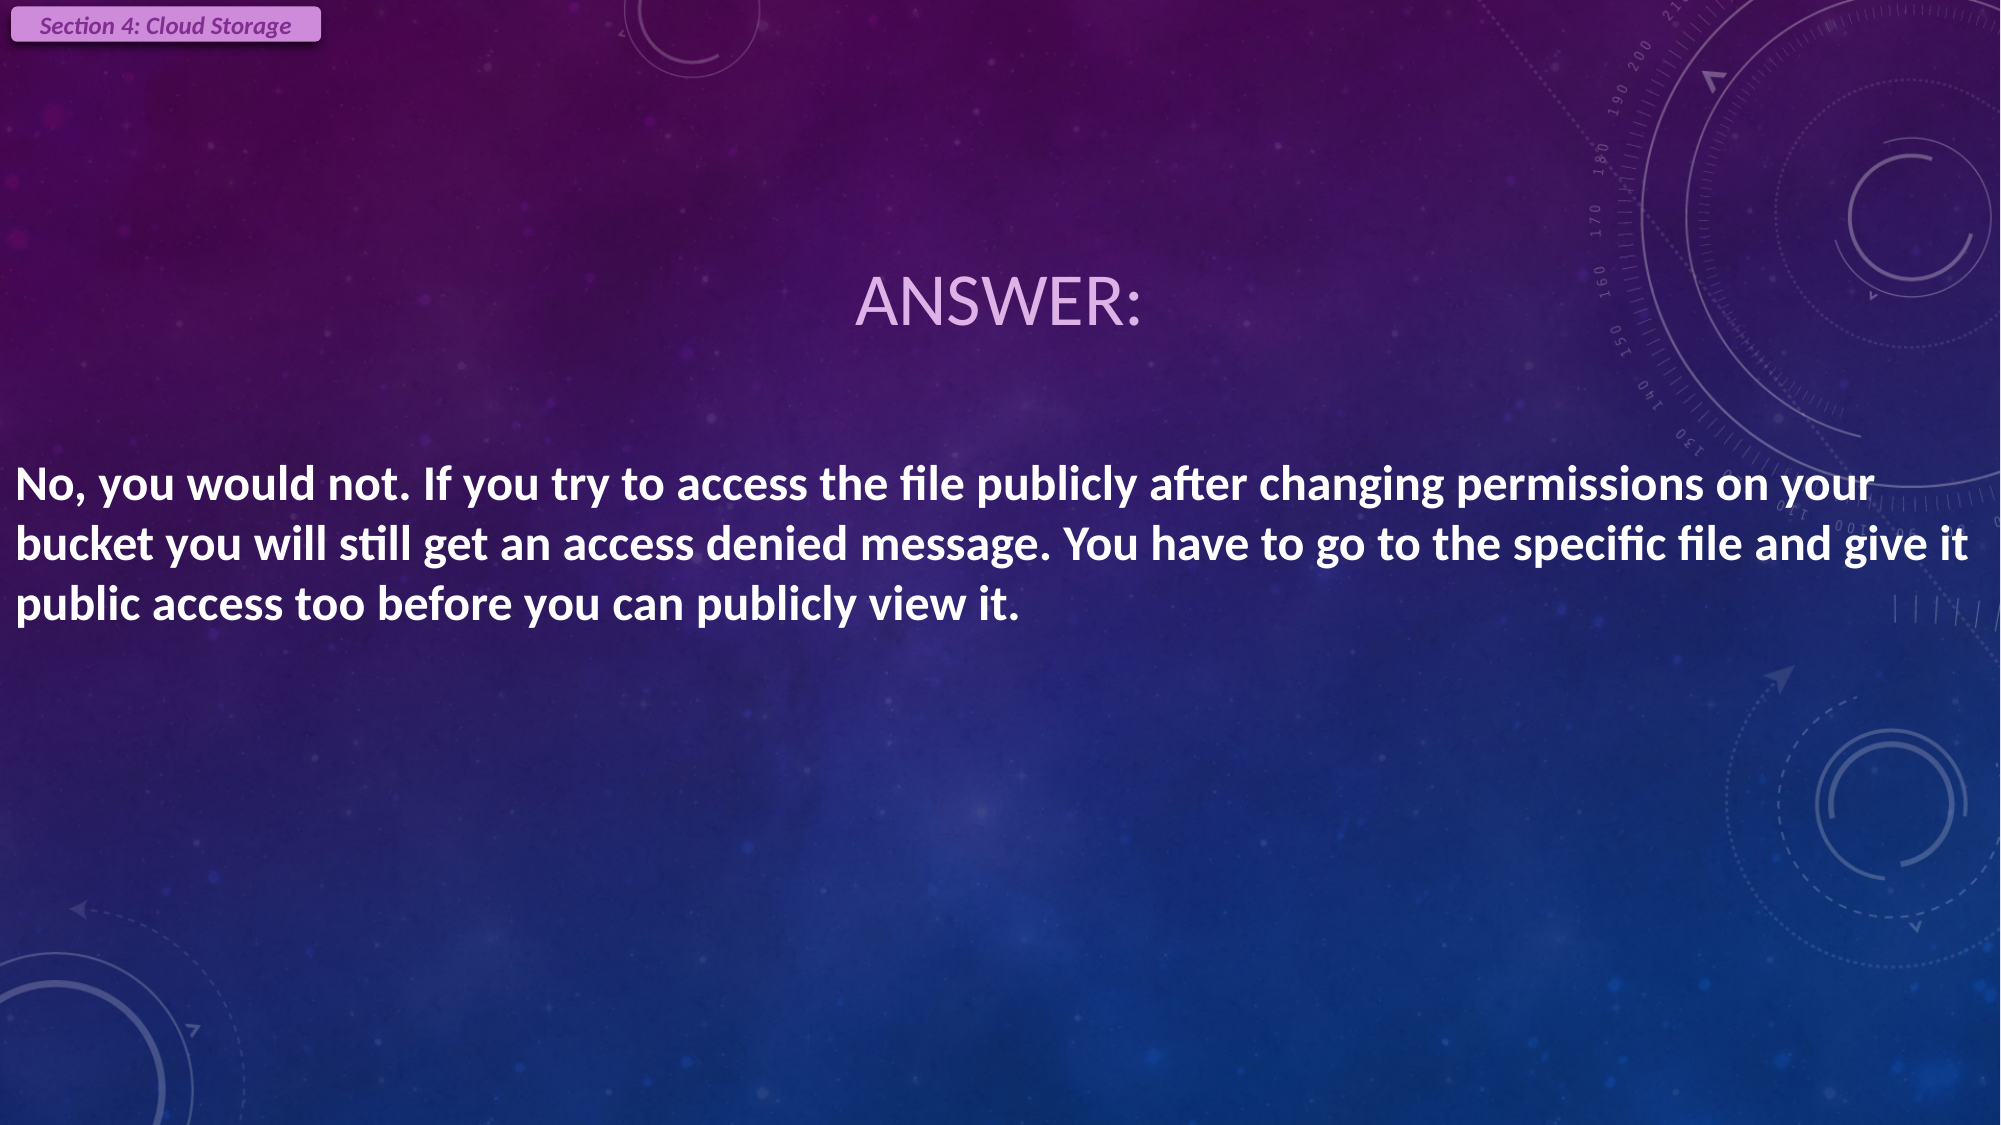

No, you would not. If you try to access the file publicly after changing permissions on your bucket you will still get an access denied message. You have to go to the specific file and give it public access too before you can publicly view it.
Section 4: Cloud Storage
# ANSWER: